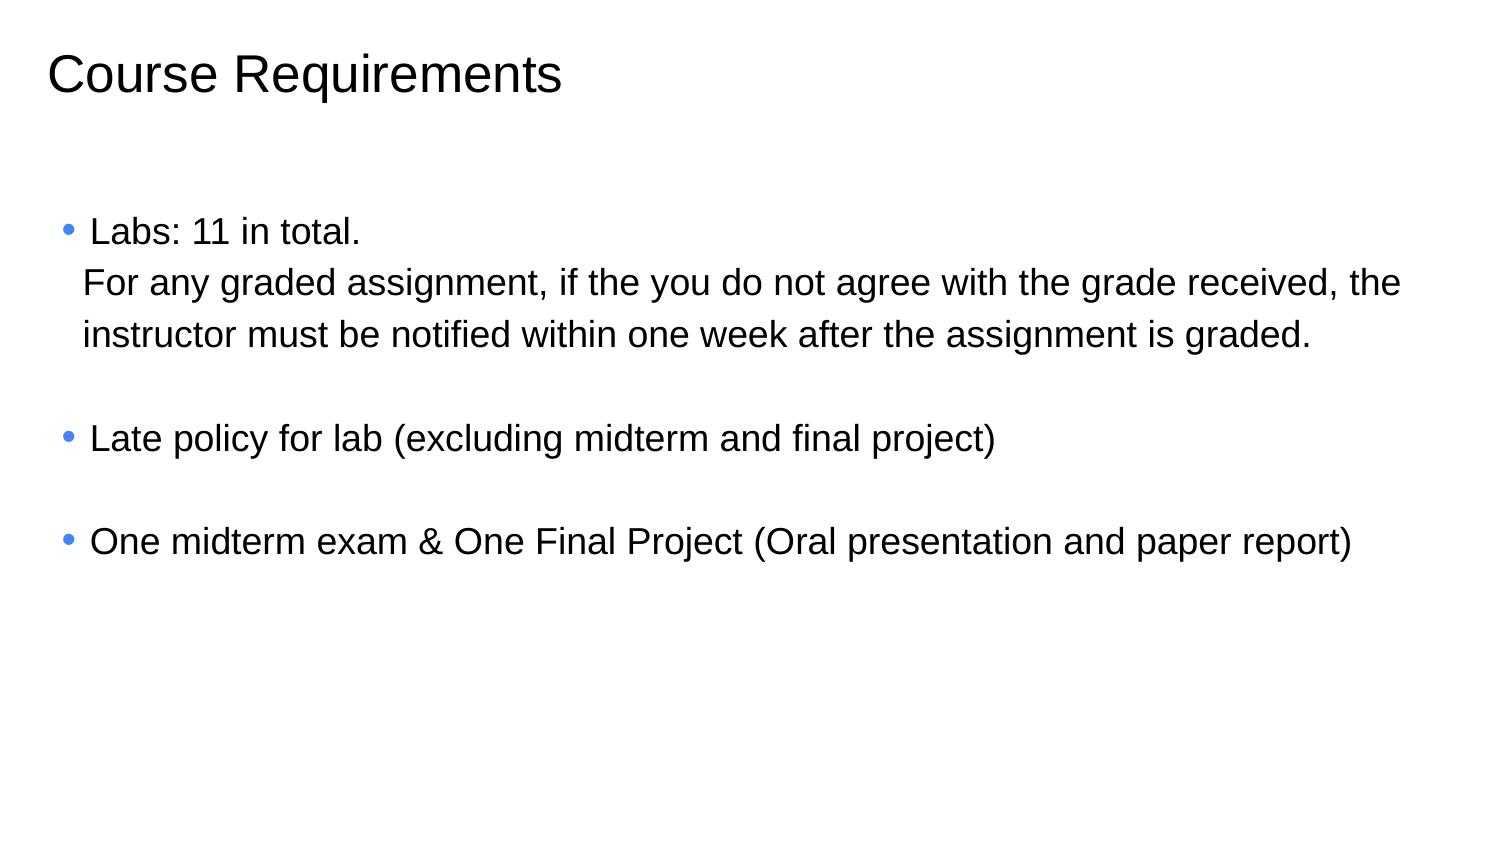

# Course Requirements
Labs: 11 in total.
  For any graded assignment, if the you do not agree with the grade received, the
  instructor must be notified within one week after the assignment is graded.

Late policy for lab (excluding midterm and final project)

One midterm exam & One Final Project (Oral presentation and paper report)